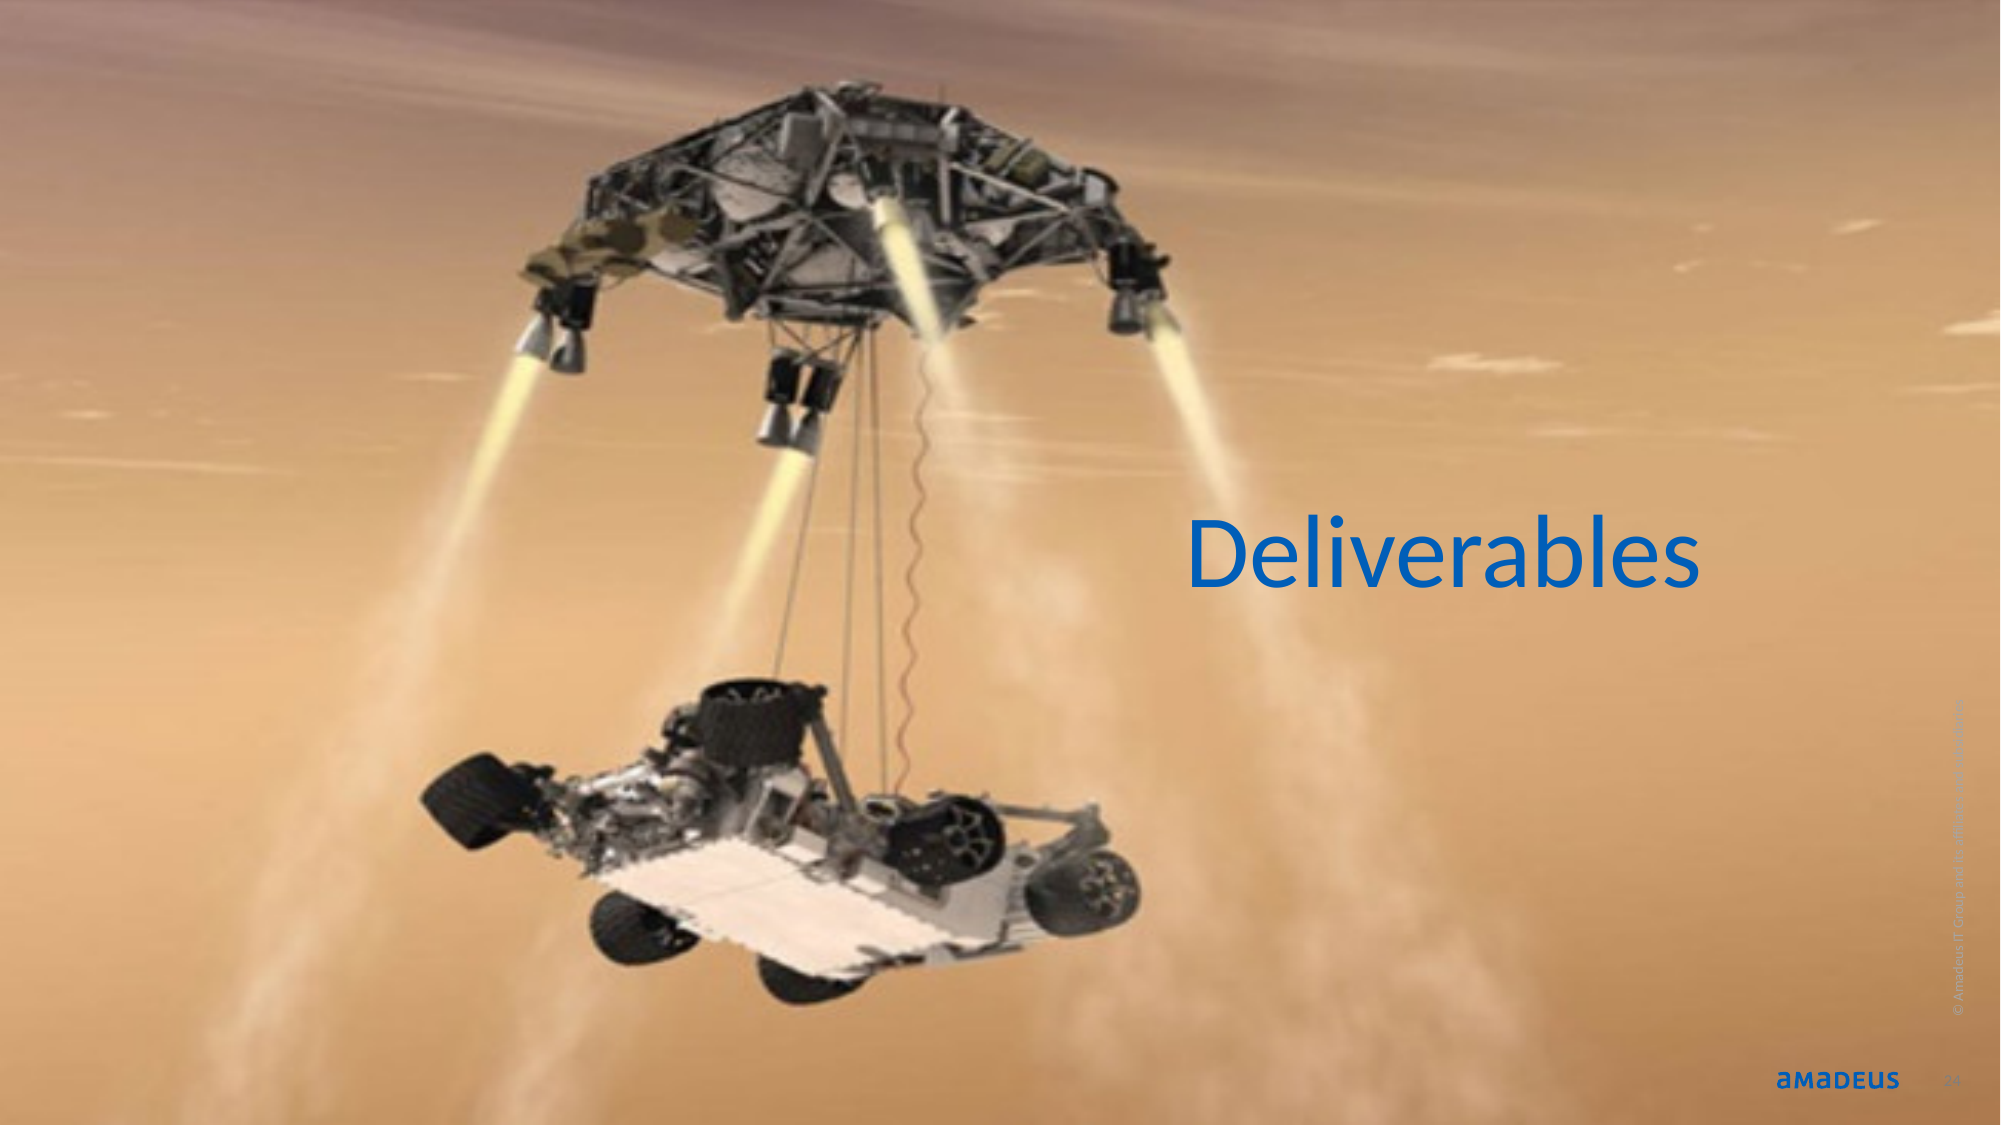

Deliverables
© Amadeus IT Group and its affiliates and subsidiaries
24